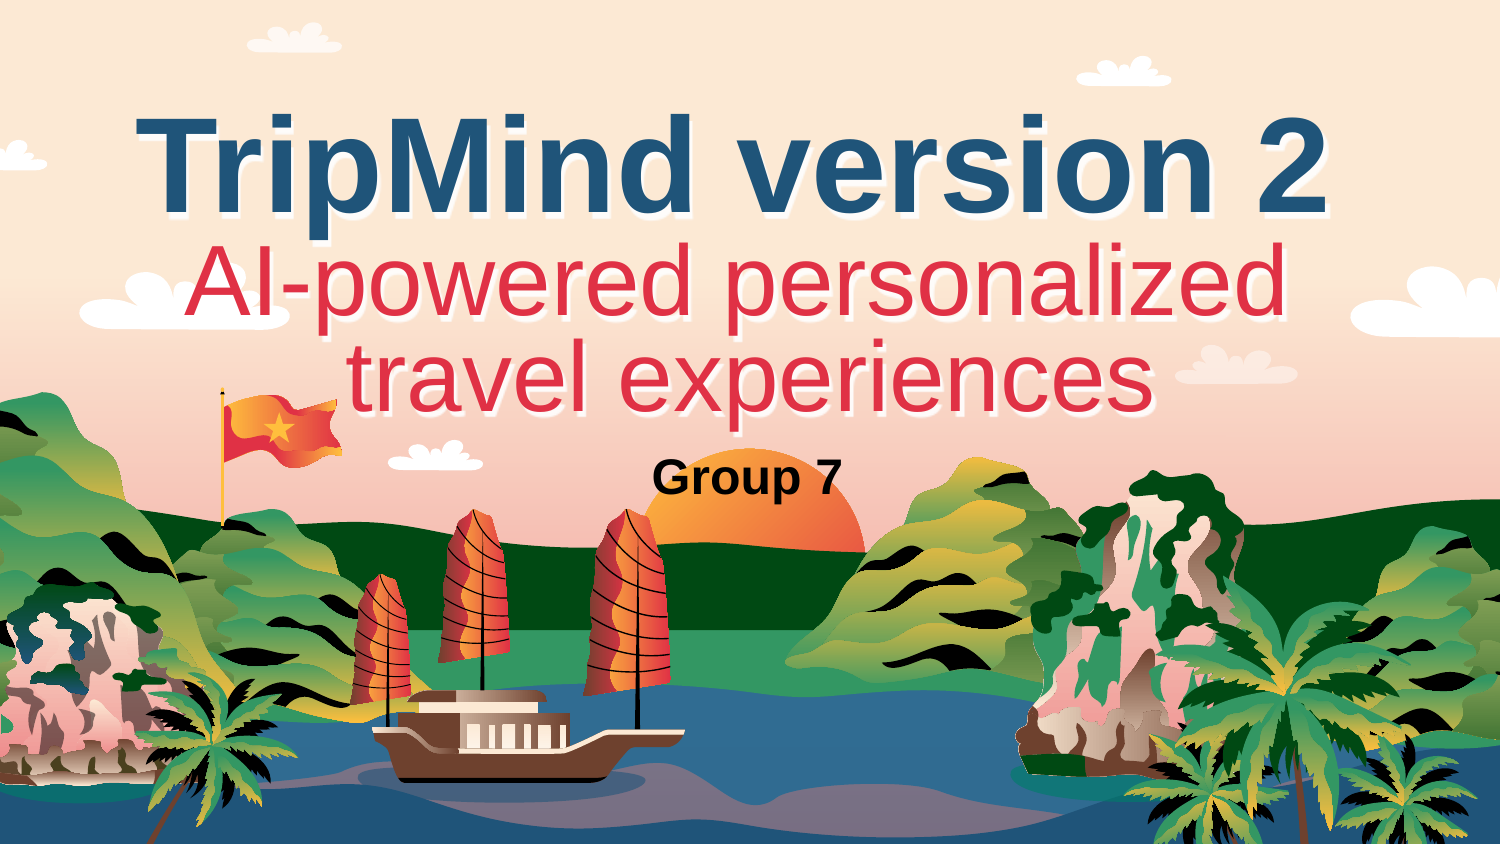

# TripMind version 2 AI-powered personalized travel experiences

Group 7